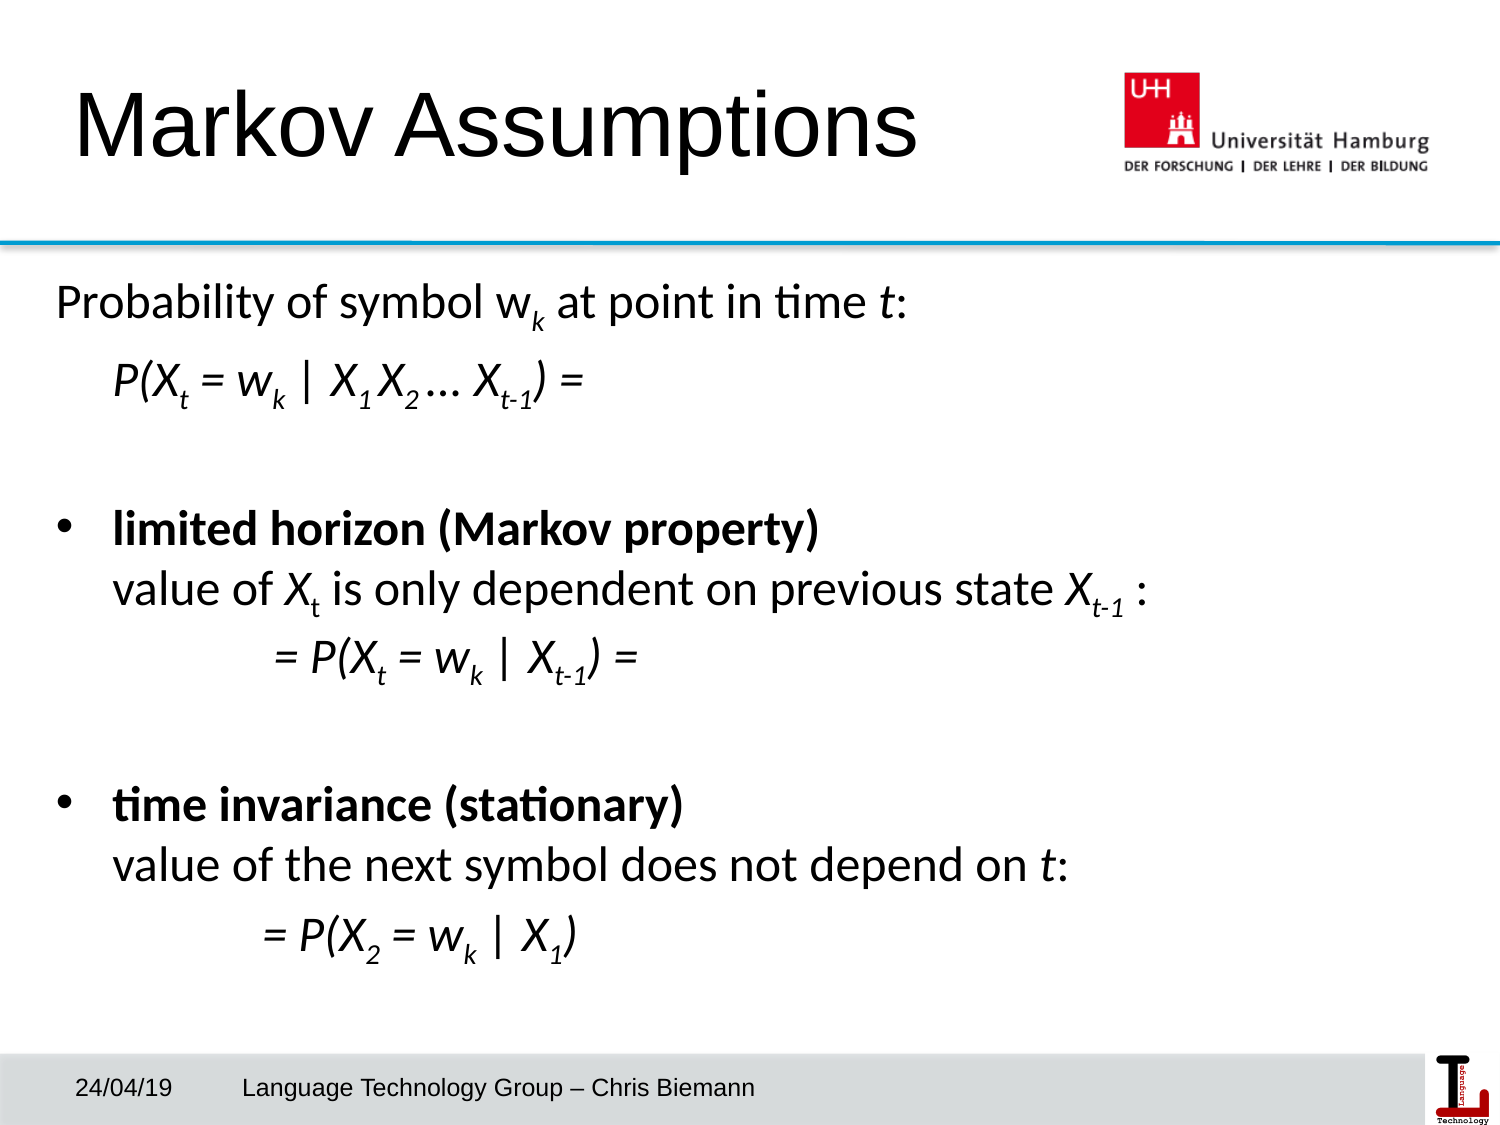

# Markov Assumptions
Probability of symbol wk at point in time t:
	P(Xt = wk | X1 X2 ... Xt-1) =

limited horizon (Markov property)
value of Xt is only dependent on previous state Xt-1 :
	 = P(Xt = wk | Xt-1) =

time invariance (stationary)
value of the next symbol does not depend on t:
		= P(X2 = wk | X1)

24/04/19
 Language Technology Group – Chris Biemann